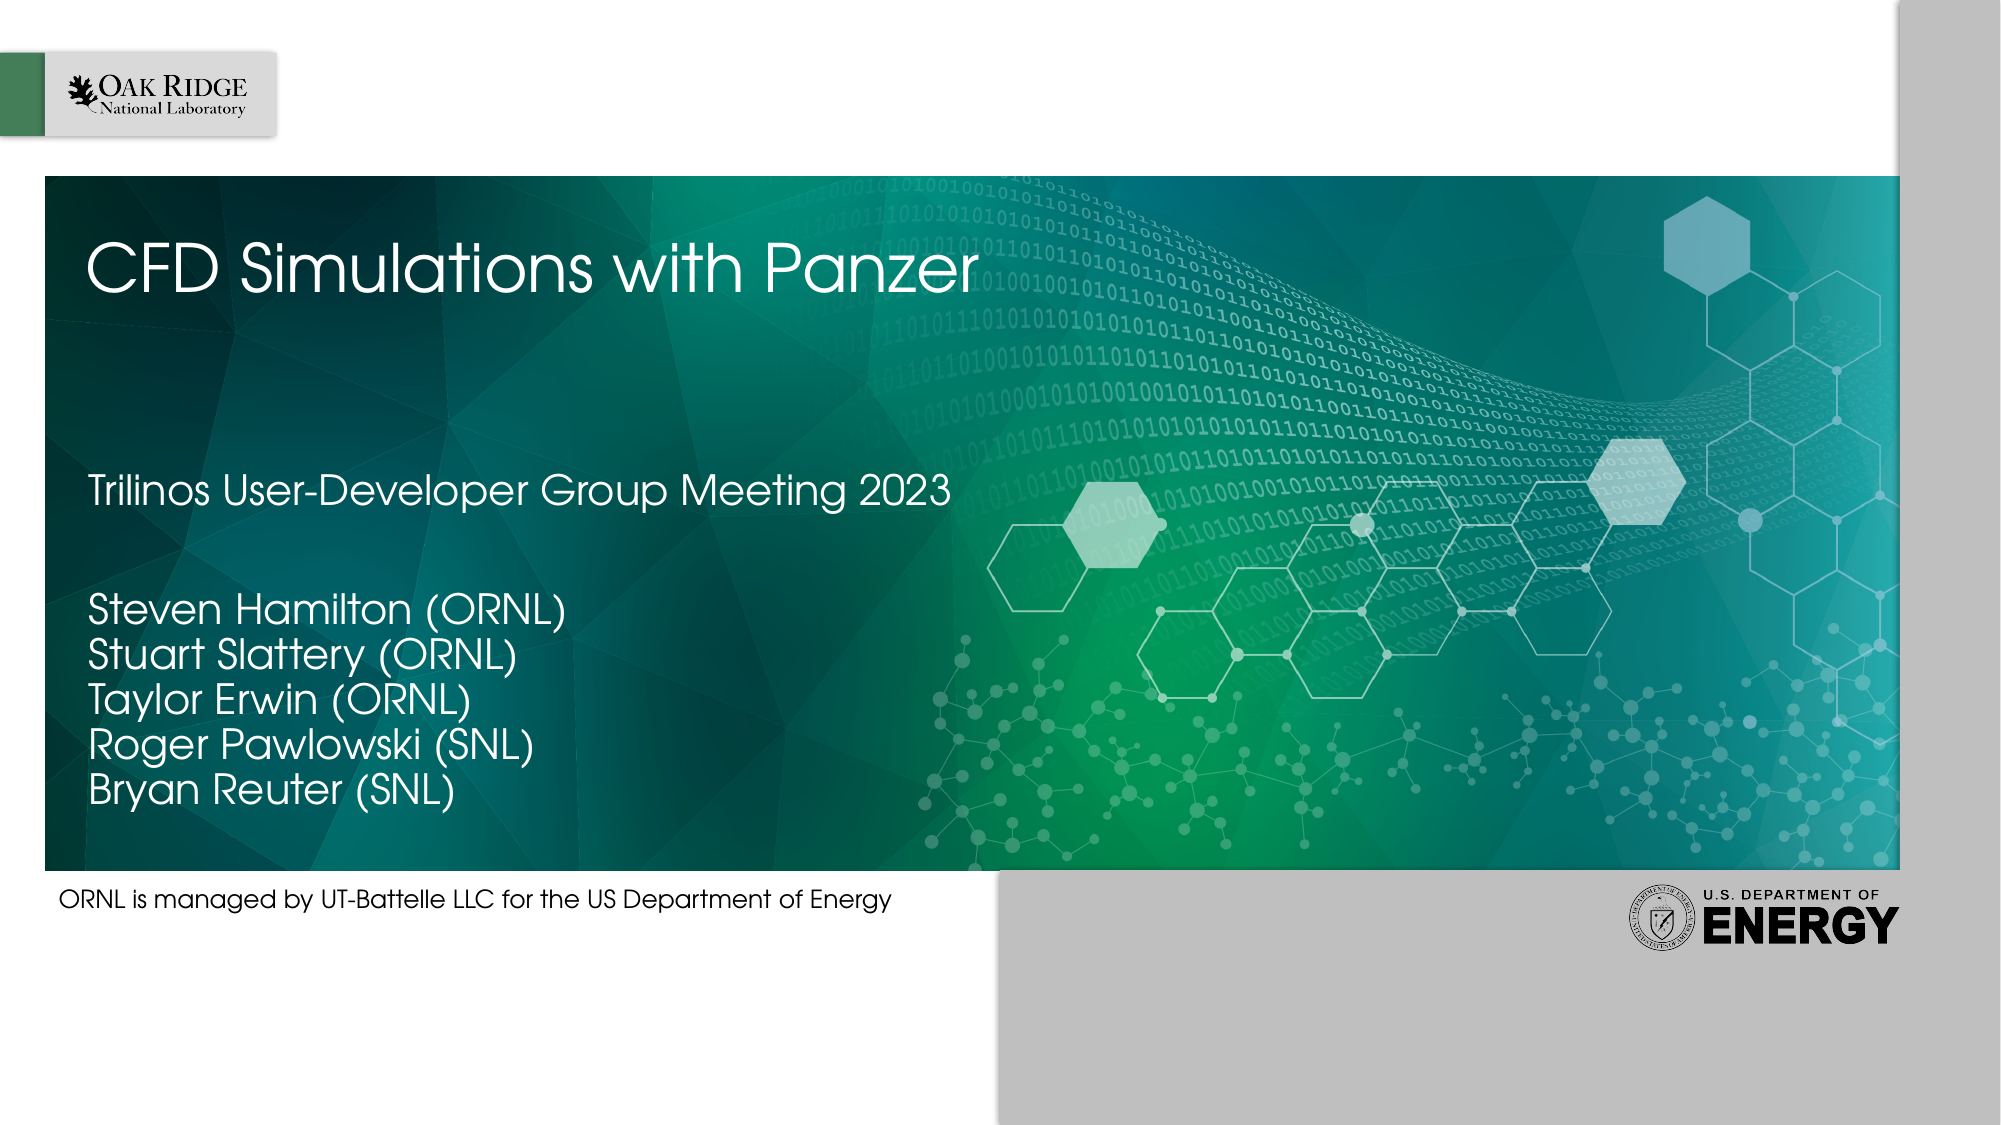

# CFD Simulations with Panzer
Trilinos User-Developer Group Meeting 2023

Steven Hamilton (ORNL)
Stuart Slattery (ORNL)
Taylor Erwin (ORNL)
Roger Pawlowski (SNL)
Bryan Reuter (SNL)